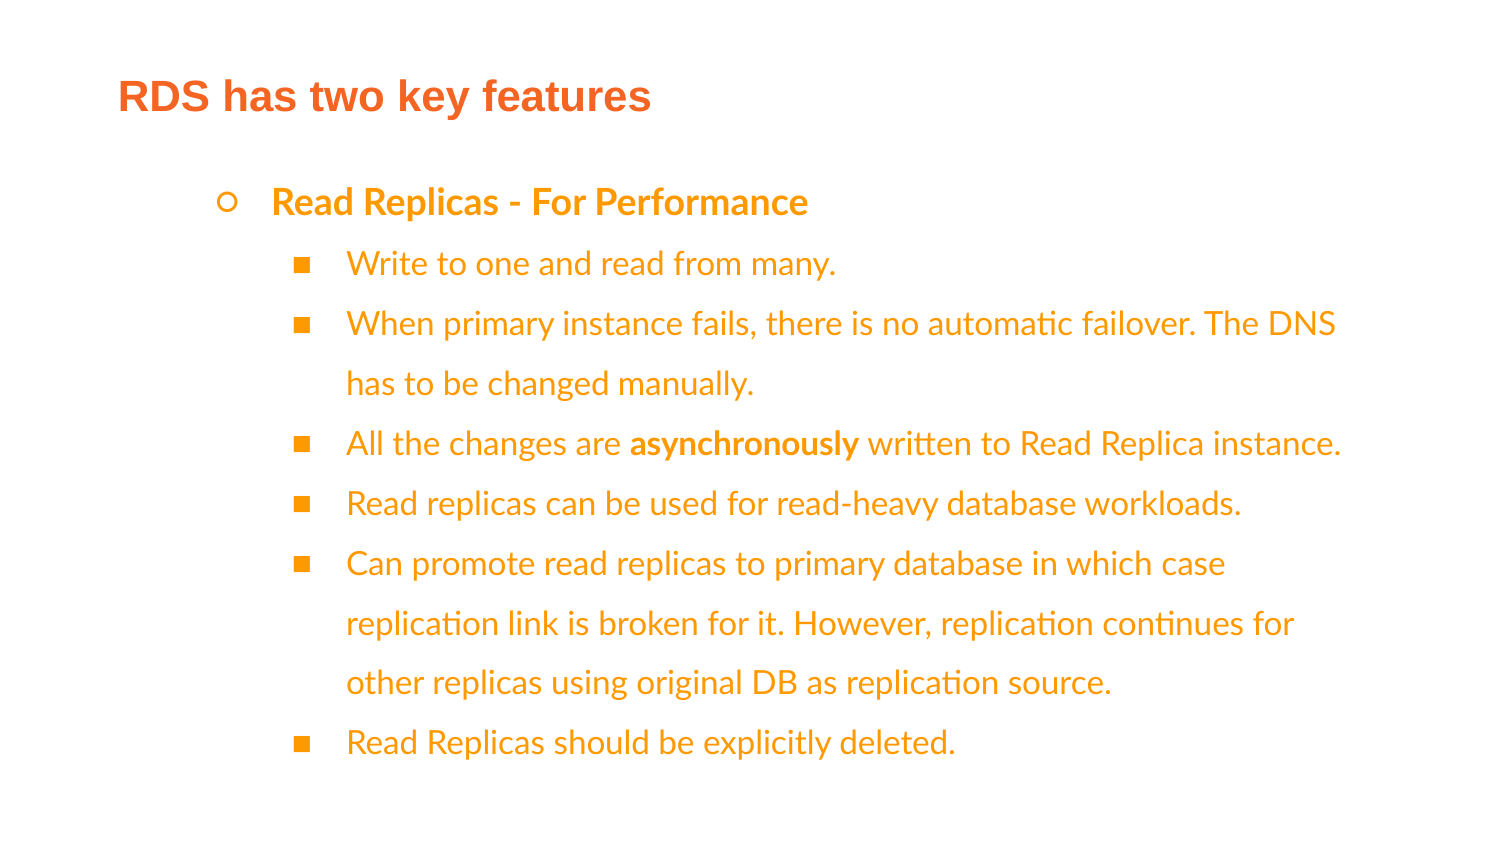

RDS has two key features
Read Replicas - For Performance
Write to one and read from many.
When primary instance fails, there is no automatic failover. The DNS has to be changed manually.
All the changes are asynchronously written to Read Replica instance.
Read replicas can be used for read-heavy database workloads.
Can promote read replicas to primary database in which case replication link is broken for it. However, replication continues for other replicas using original DB as replication source.
Read Replicas should be explicitly deleted.